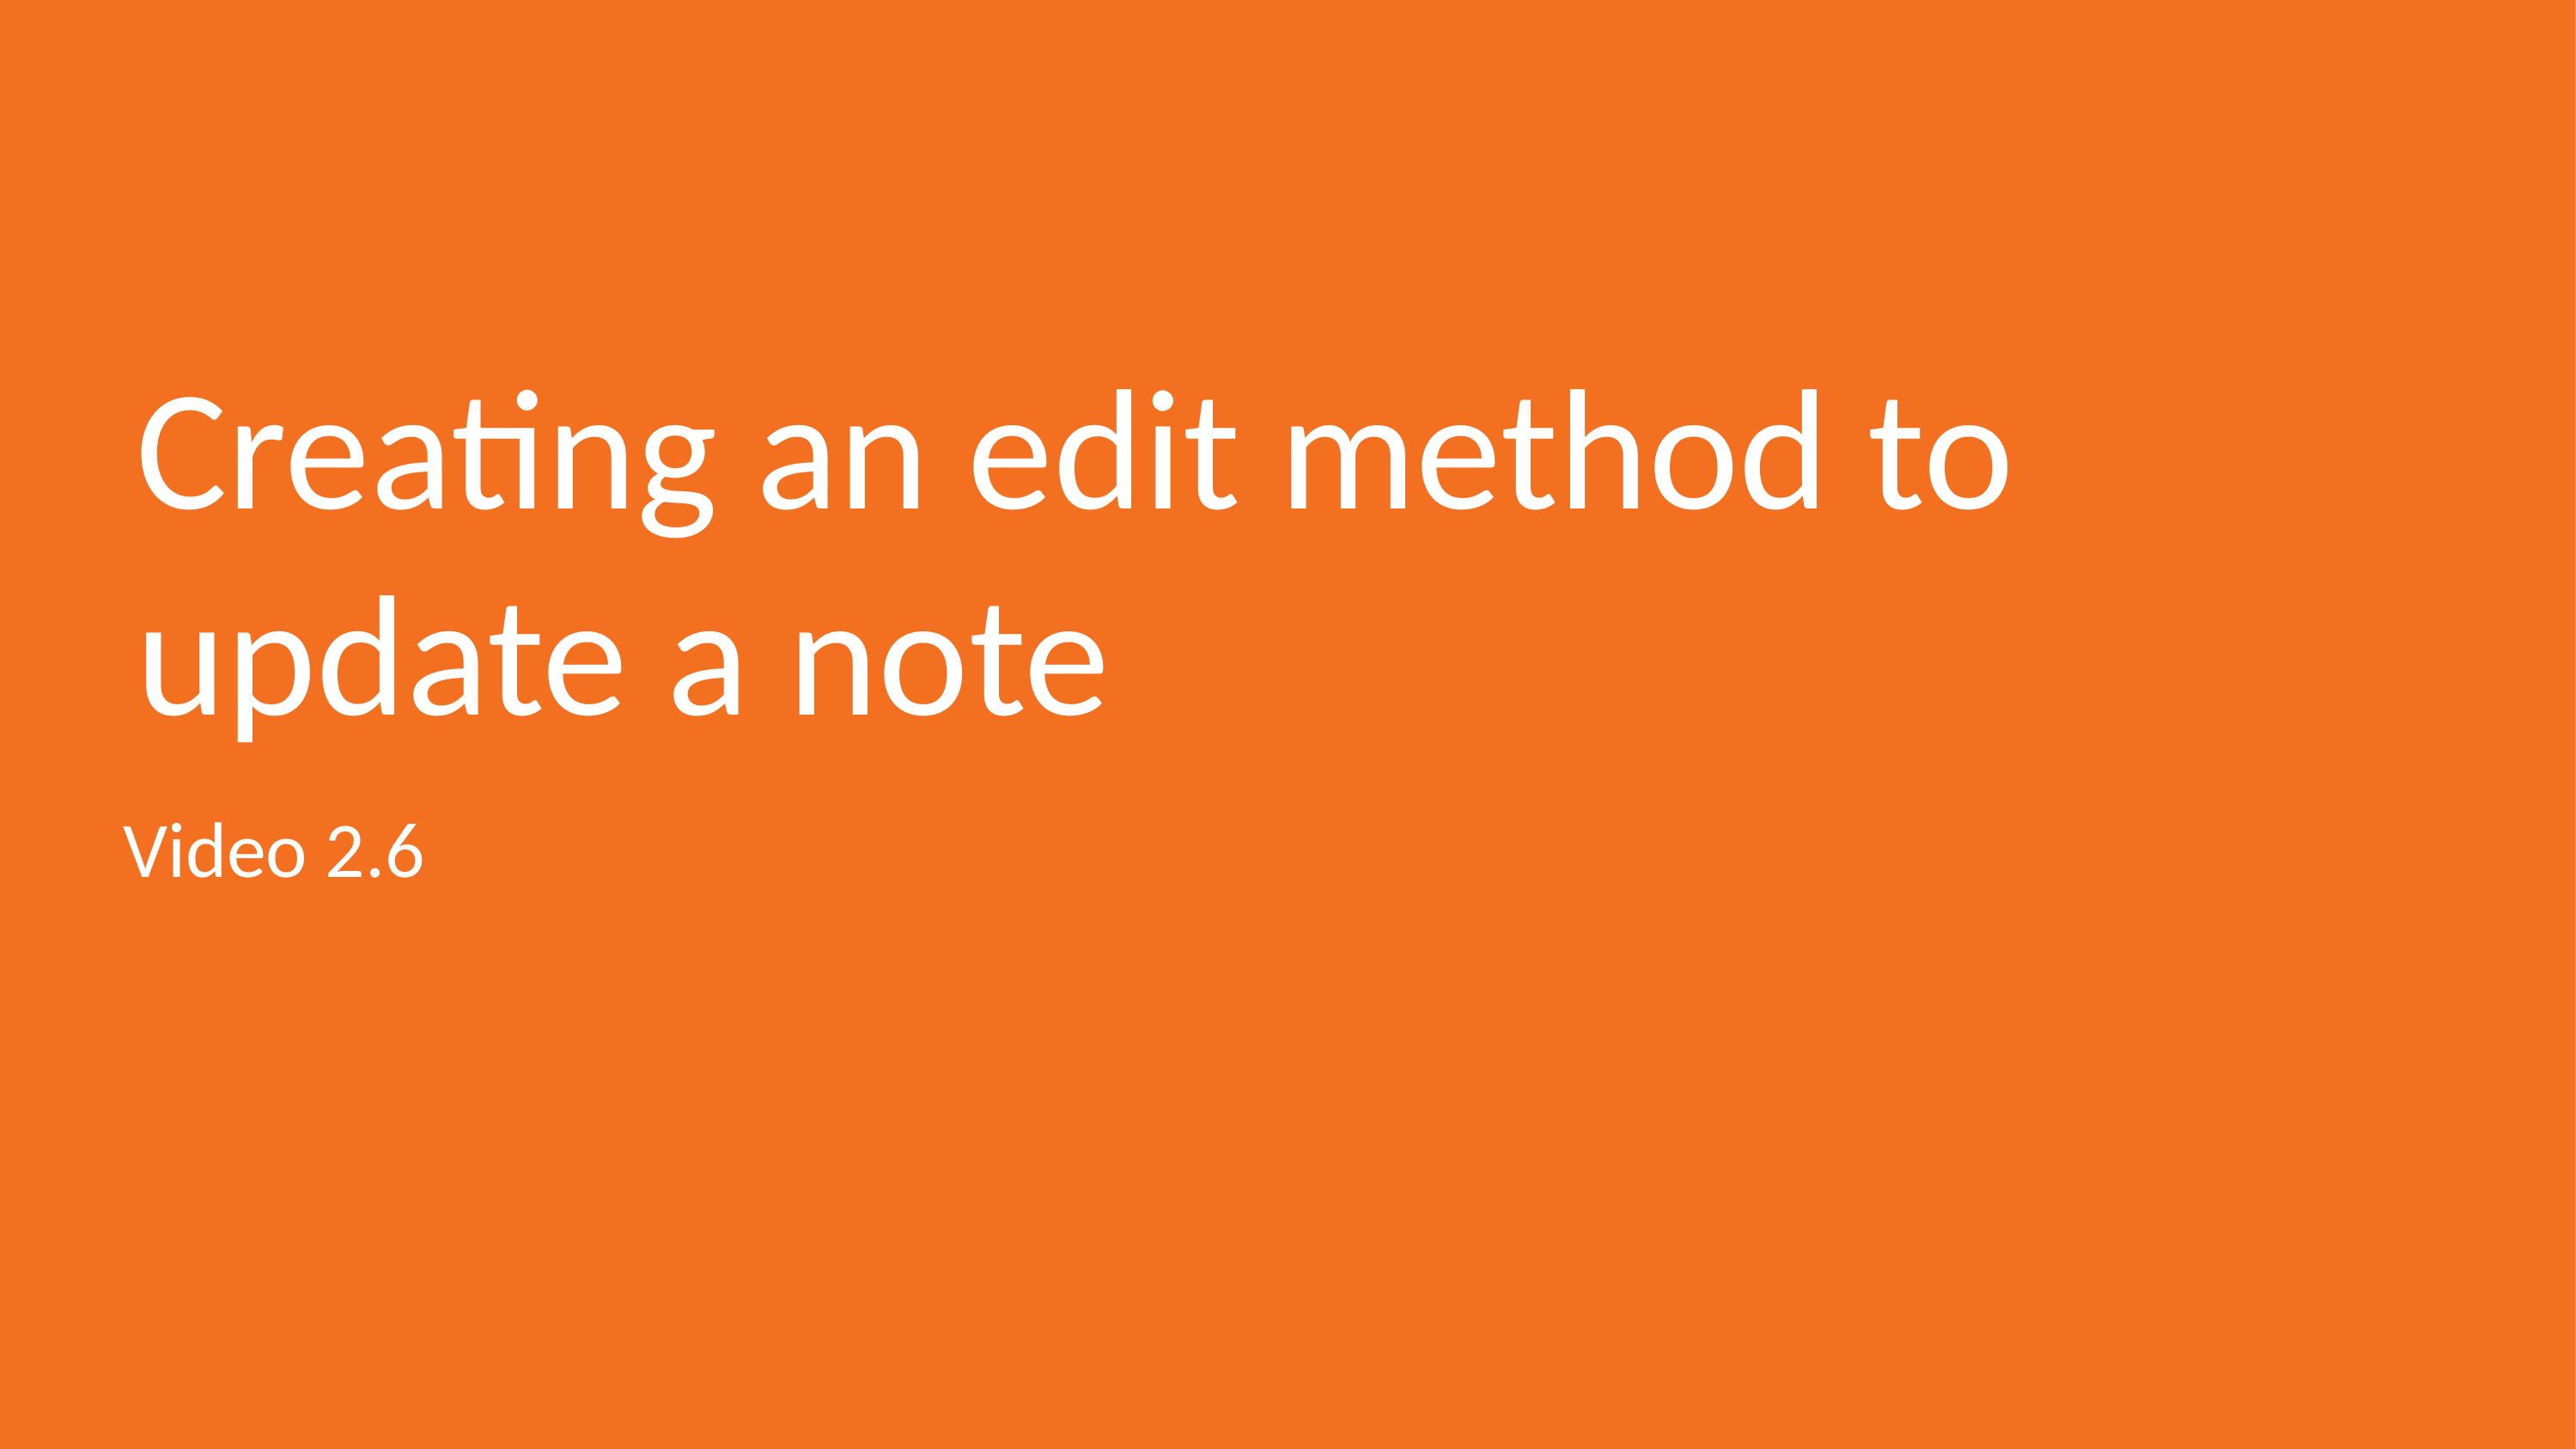

# Creating an edit method to update a note
Video 2.6